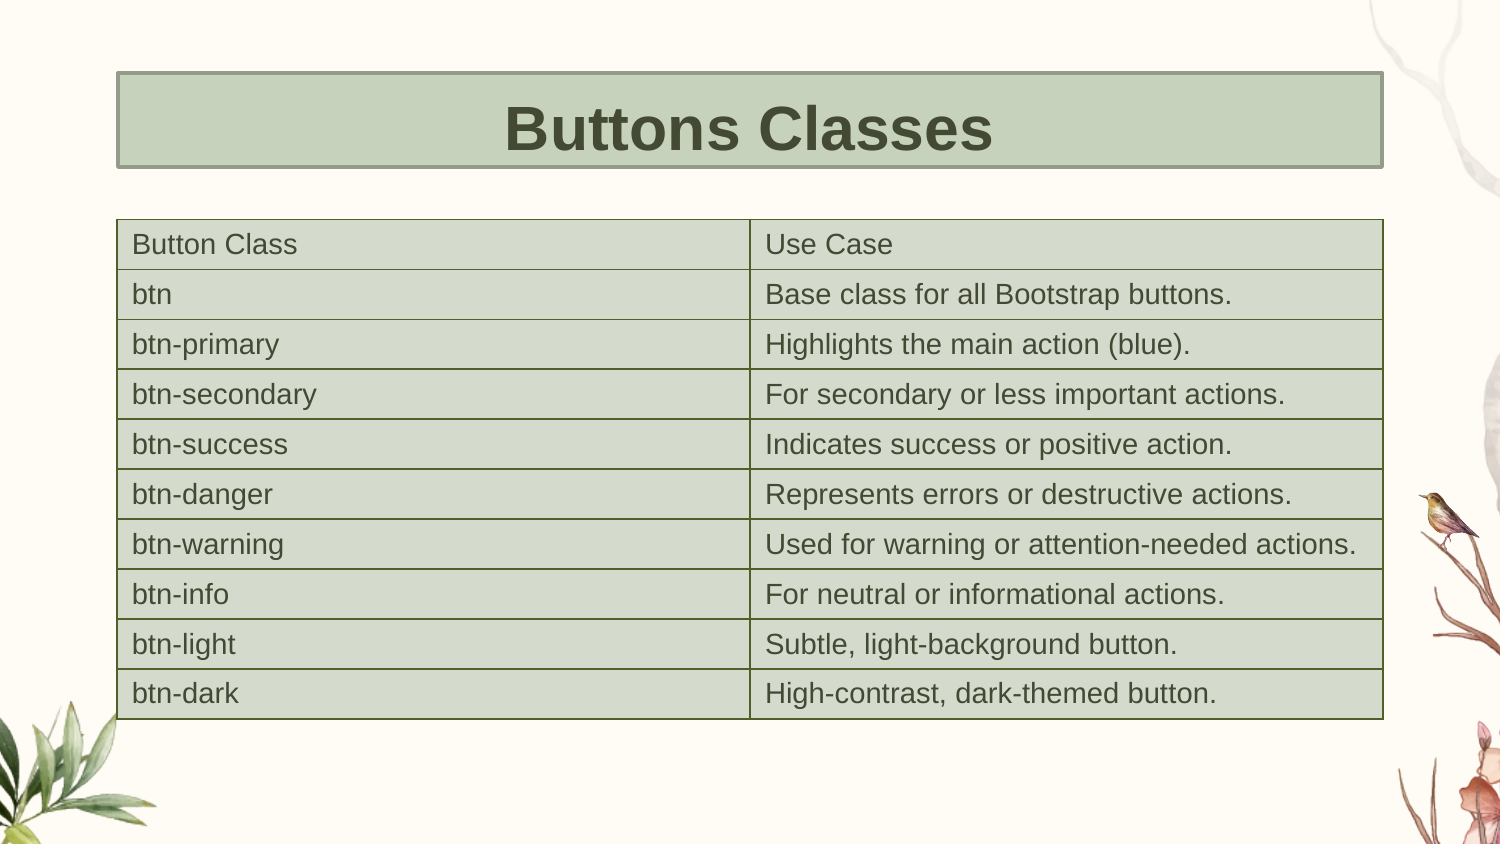

# Buttons Classes
| Button Class | Use Case |
| --- | --- |
| btn | Base class for all Bootstrap buttons. |
| btn-primary | Highlights the main action (blue). |
| btn-secondary | For secondary or less important actions. |
| btn-success | Indicates success or positive action. |
| btn-danger | Represents errors or destructive actions. |
| btn-warning | Used for warning or attention-needed actions. |
| btn-info | For neutral or informational actions. |
| btn-light | Subtle, light-background button. |
| btn-dark | High-contrast, dark-themed button. |